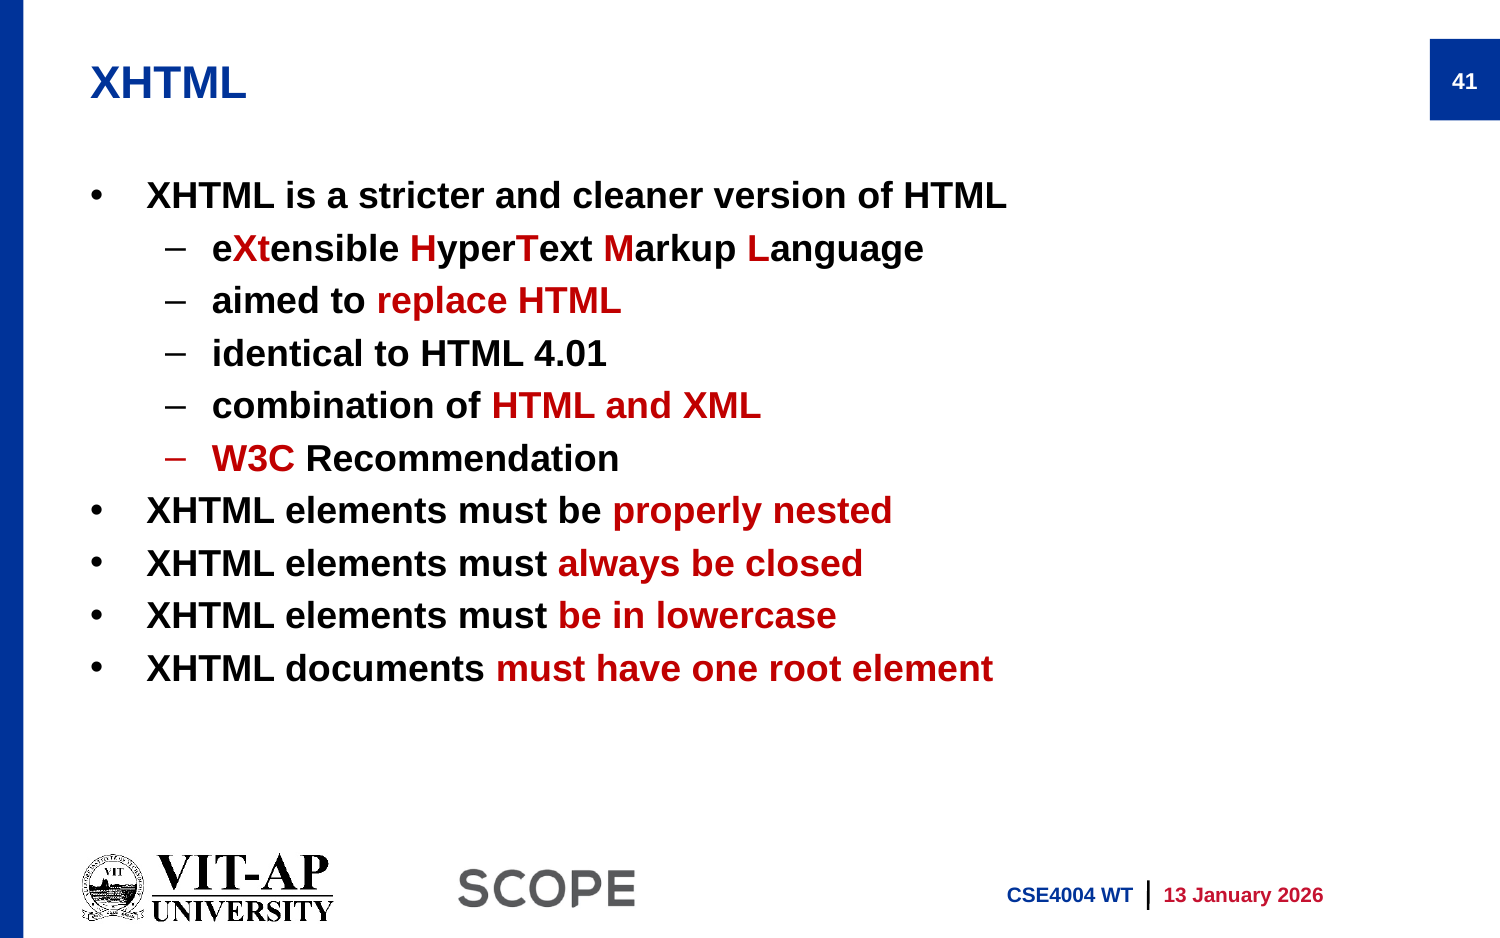

# XHTML
41
XHTML is a stricter and cleaner version of HTML
eXtensible HyperText Markup Language
aimed to replace HTML
identical to HTML 4.01
combination of HTML and XML
W3C Recommendation
XHTML elements must be properly nested
XHTML elements must always be closed
XHTML elements must be in lowercase
XHTML documents must have one root element

CSE4004 WT
13 January 2026